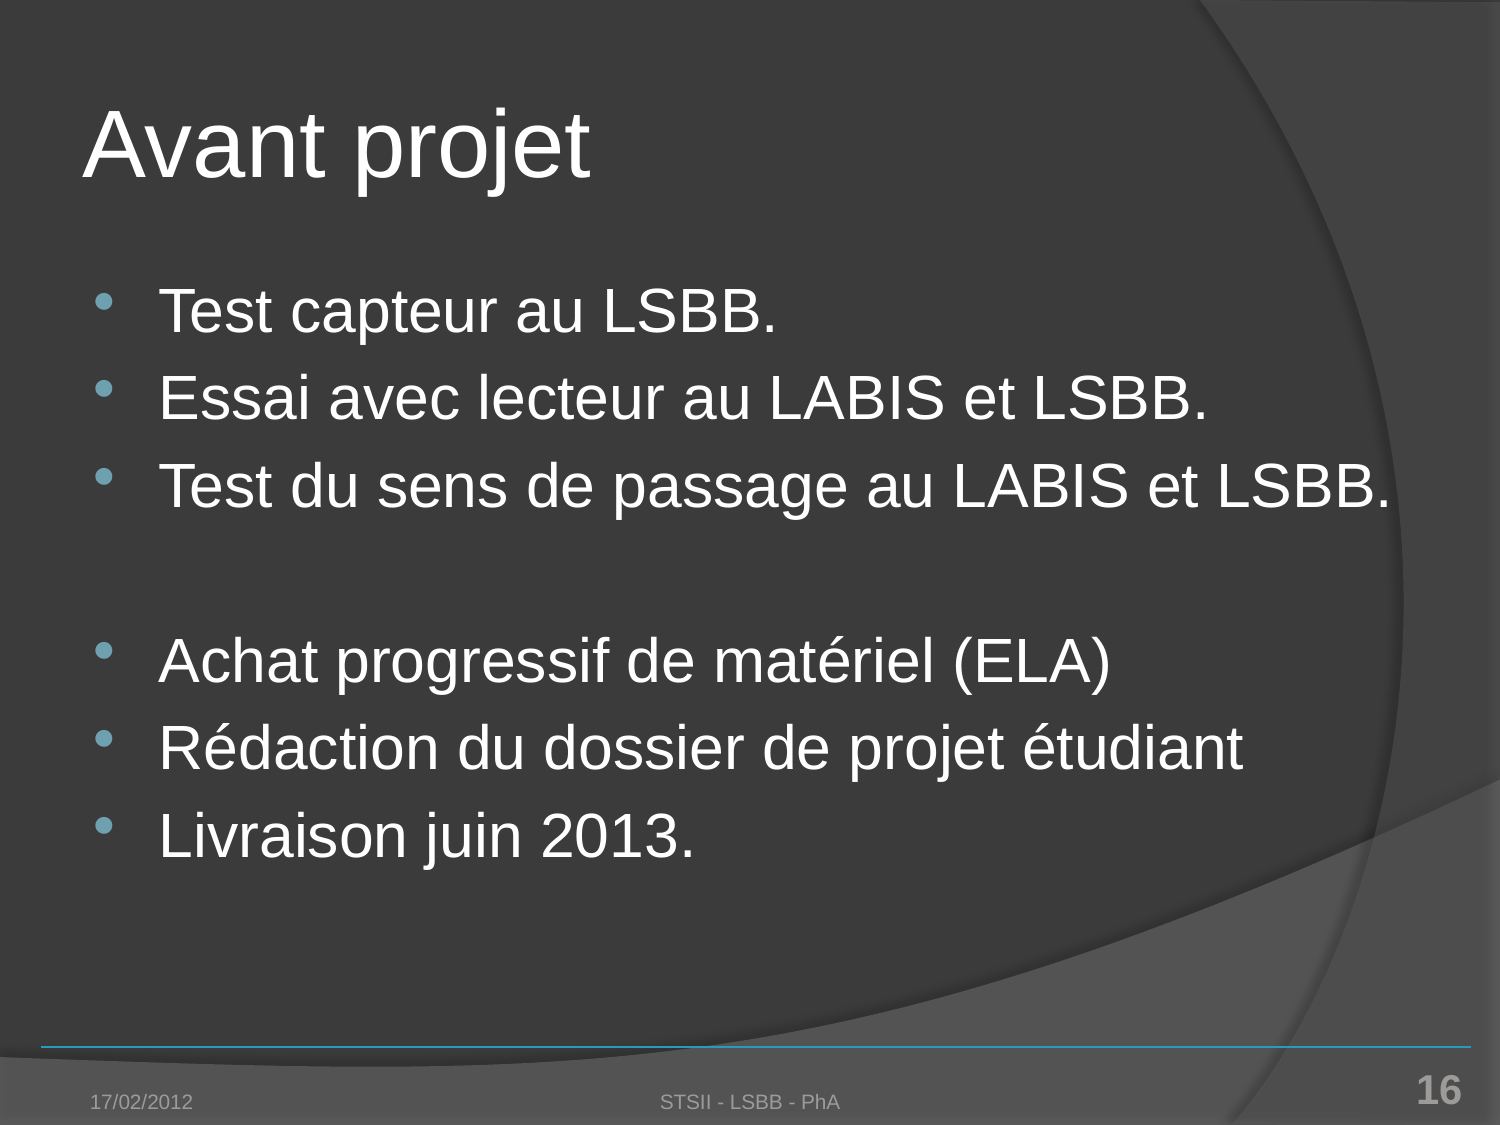

# Avant projet
Test capteur au LSBB.
Essai avec lecteur au LABIS et LSBB.
Test du sens de passage au LABIS et LSBB.

Achat progressif de matériel (ELA)
Rédaction du dossier de projet étudiant
Livraison juin 2013.
17/02/2012
STSII - LSBB - PhA
16